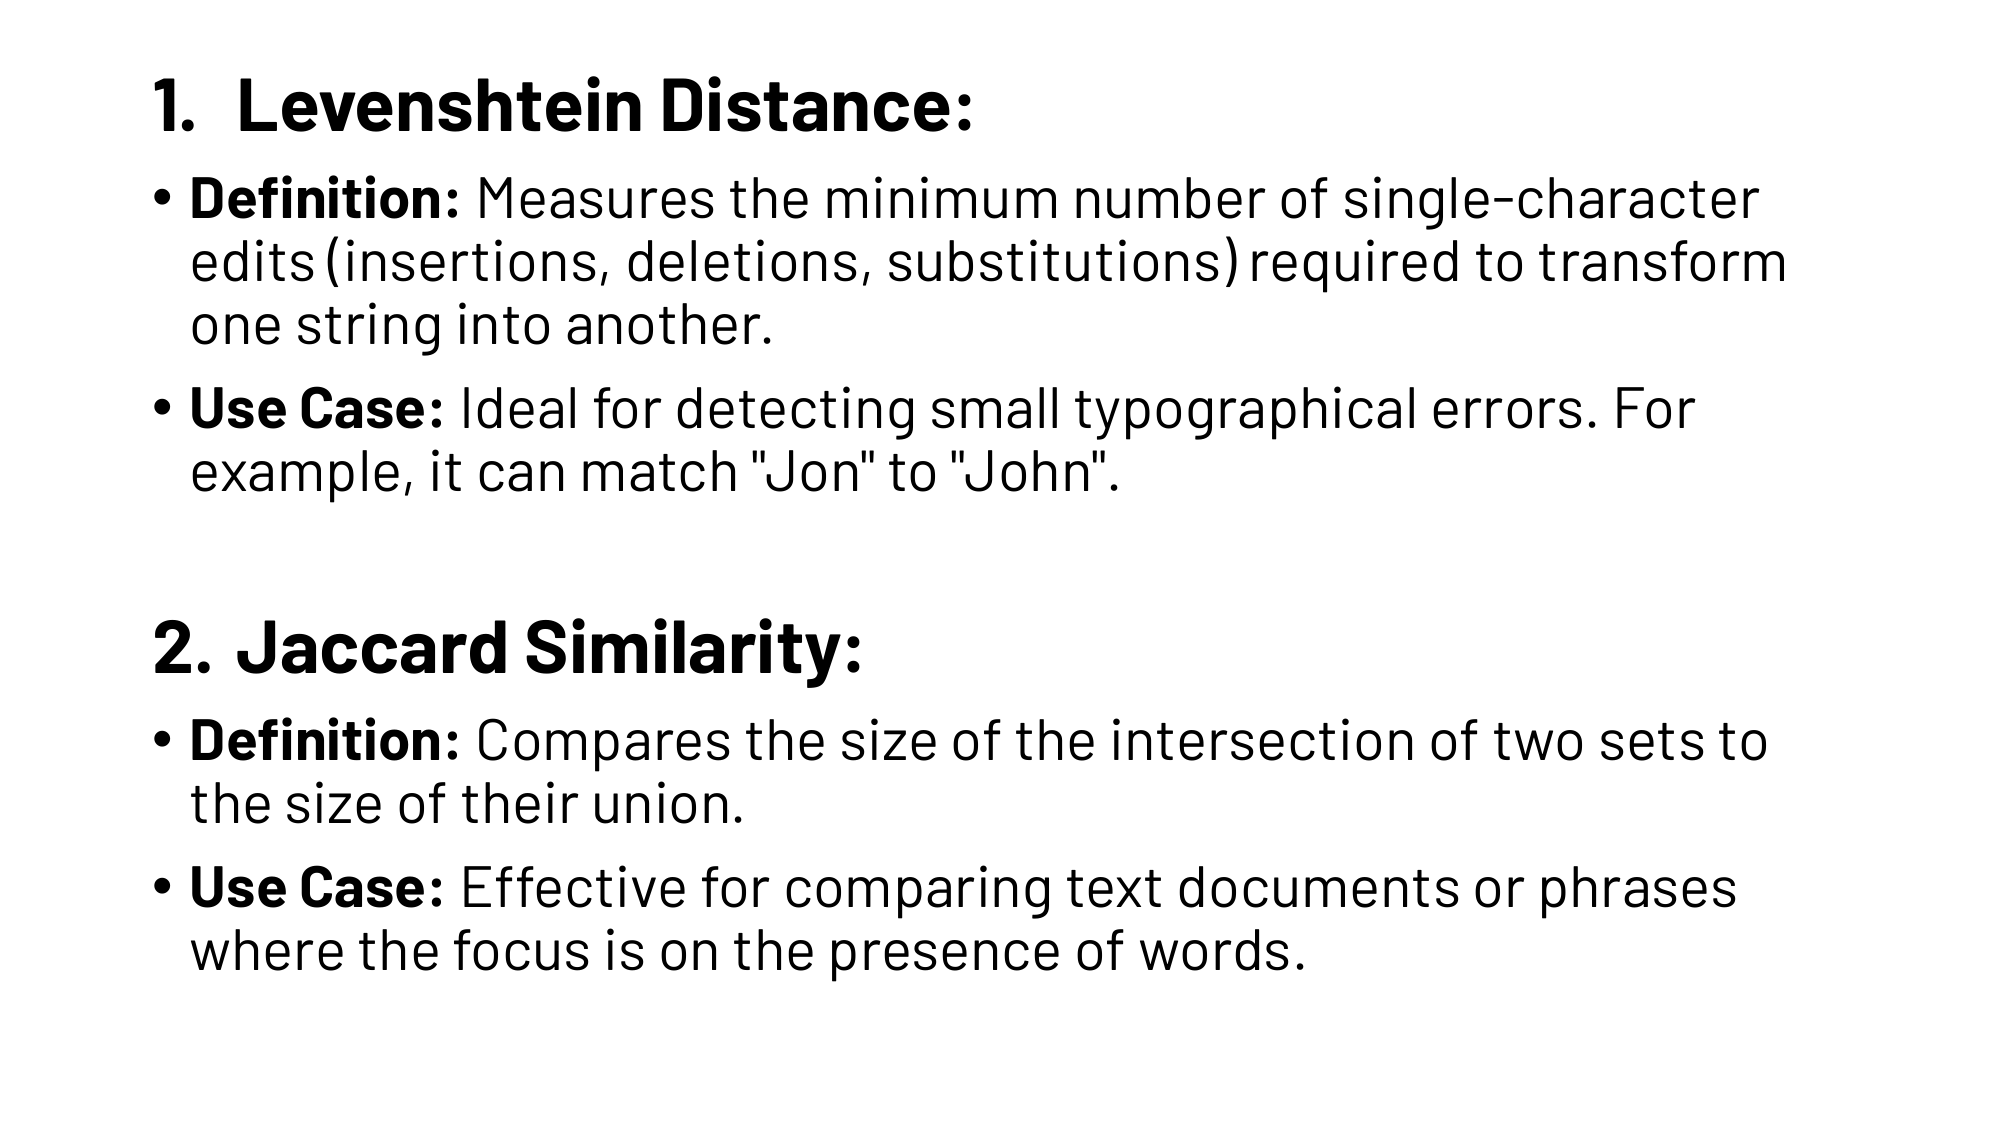

Levenshtein Distance:
Definition: Measures the minimum number of single-character edits (insertions, deletions, substitutions) required to transform one string into another.
Use Case: Ideal for detecting small typographical errors. For example, it can match "Jon" to "John".

Jaccard Similarity:
Definition: Compares the size of the intersection of two sets to the size of their union.
Use Case: Effective for comparing text documents or phrases where the focus is on the presence of words.